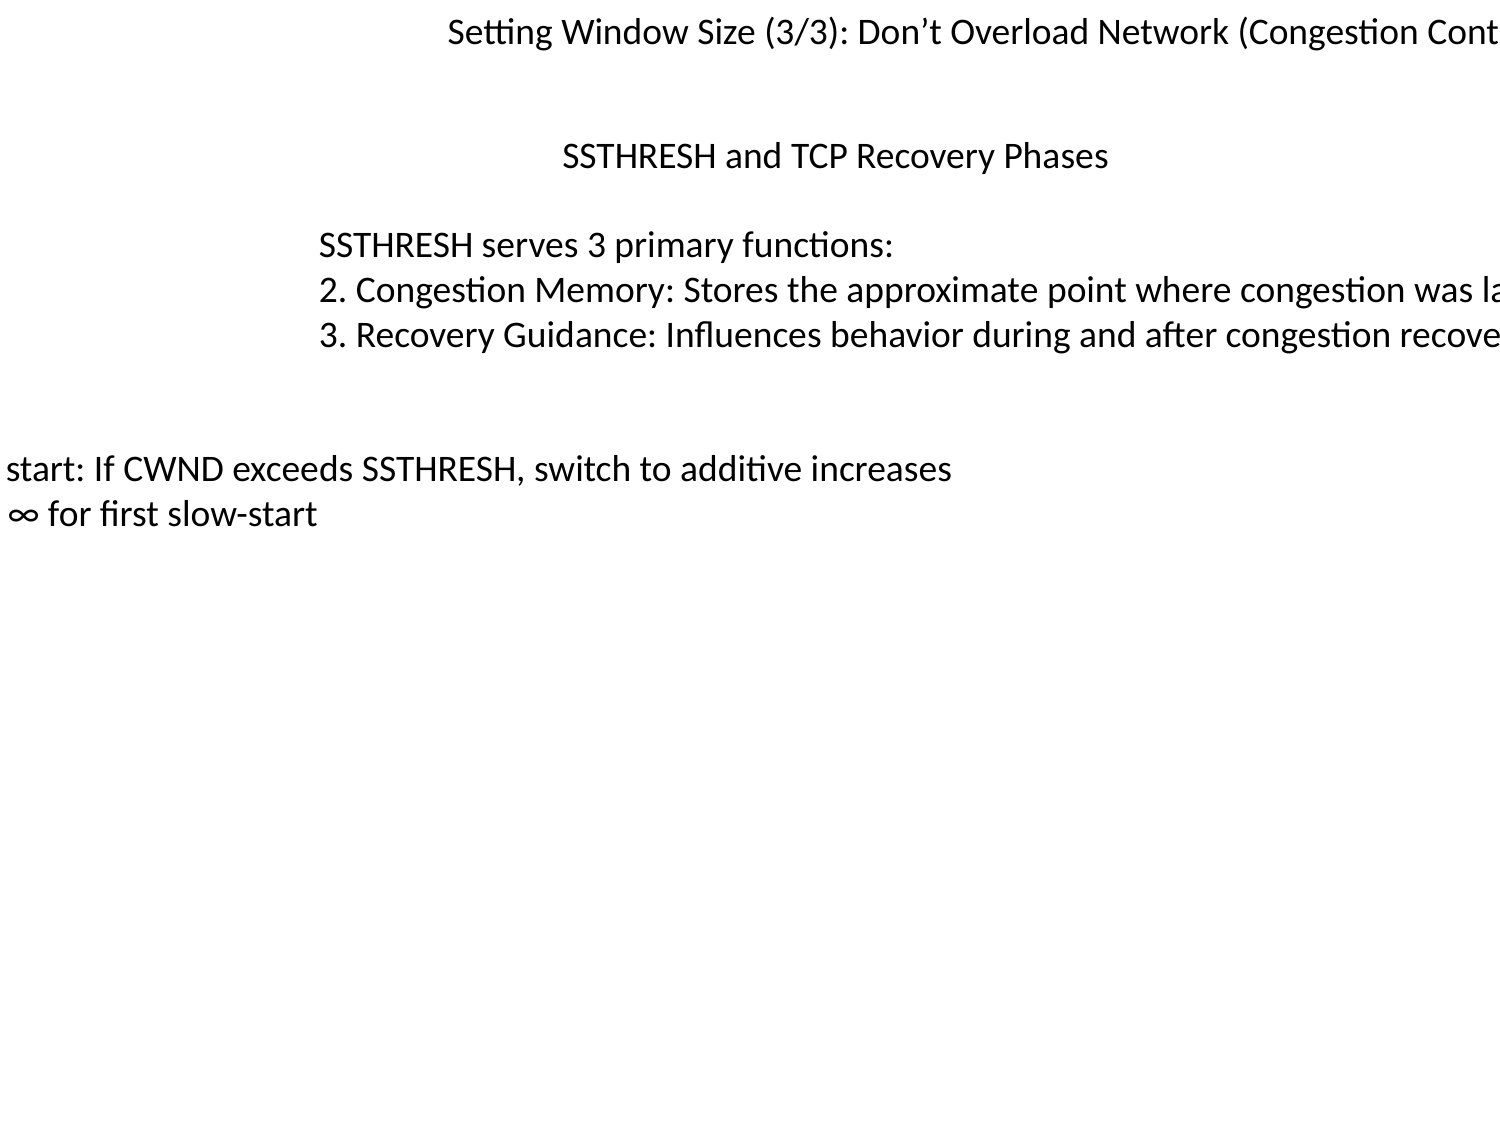

Setting Window Size (3/3): Don’t Overload Network (Congestion Control)
SSTHRESH and TCP Recovery Phases
SSTHRESH serves 3 primary functions:
2. Congestion Memory: Stores the approximate point where congestion was last detected
3. Recovery Guidance: Influences behavior during and after congestion recovery
During slow start: If CWND exceeds SSTHRESH, switch to additive increases
SSTHRESH = ∞ for first slow-start